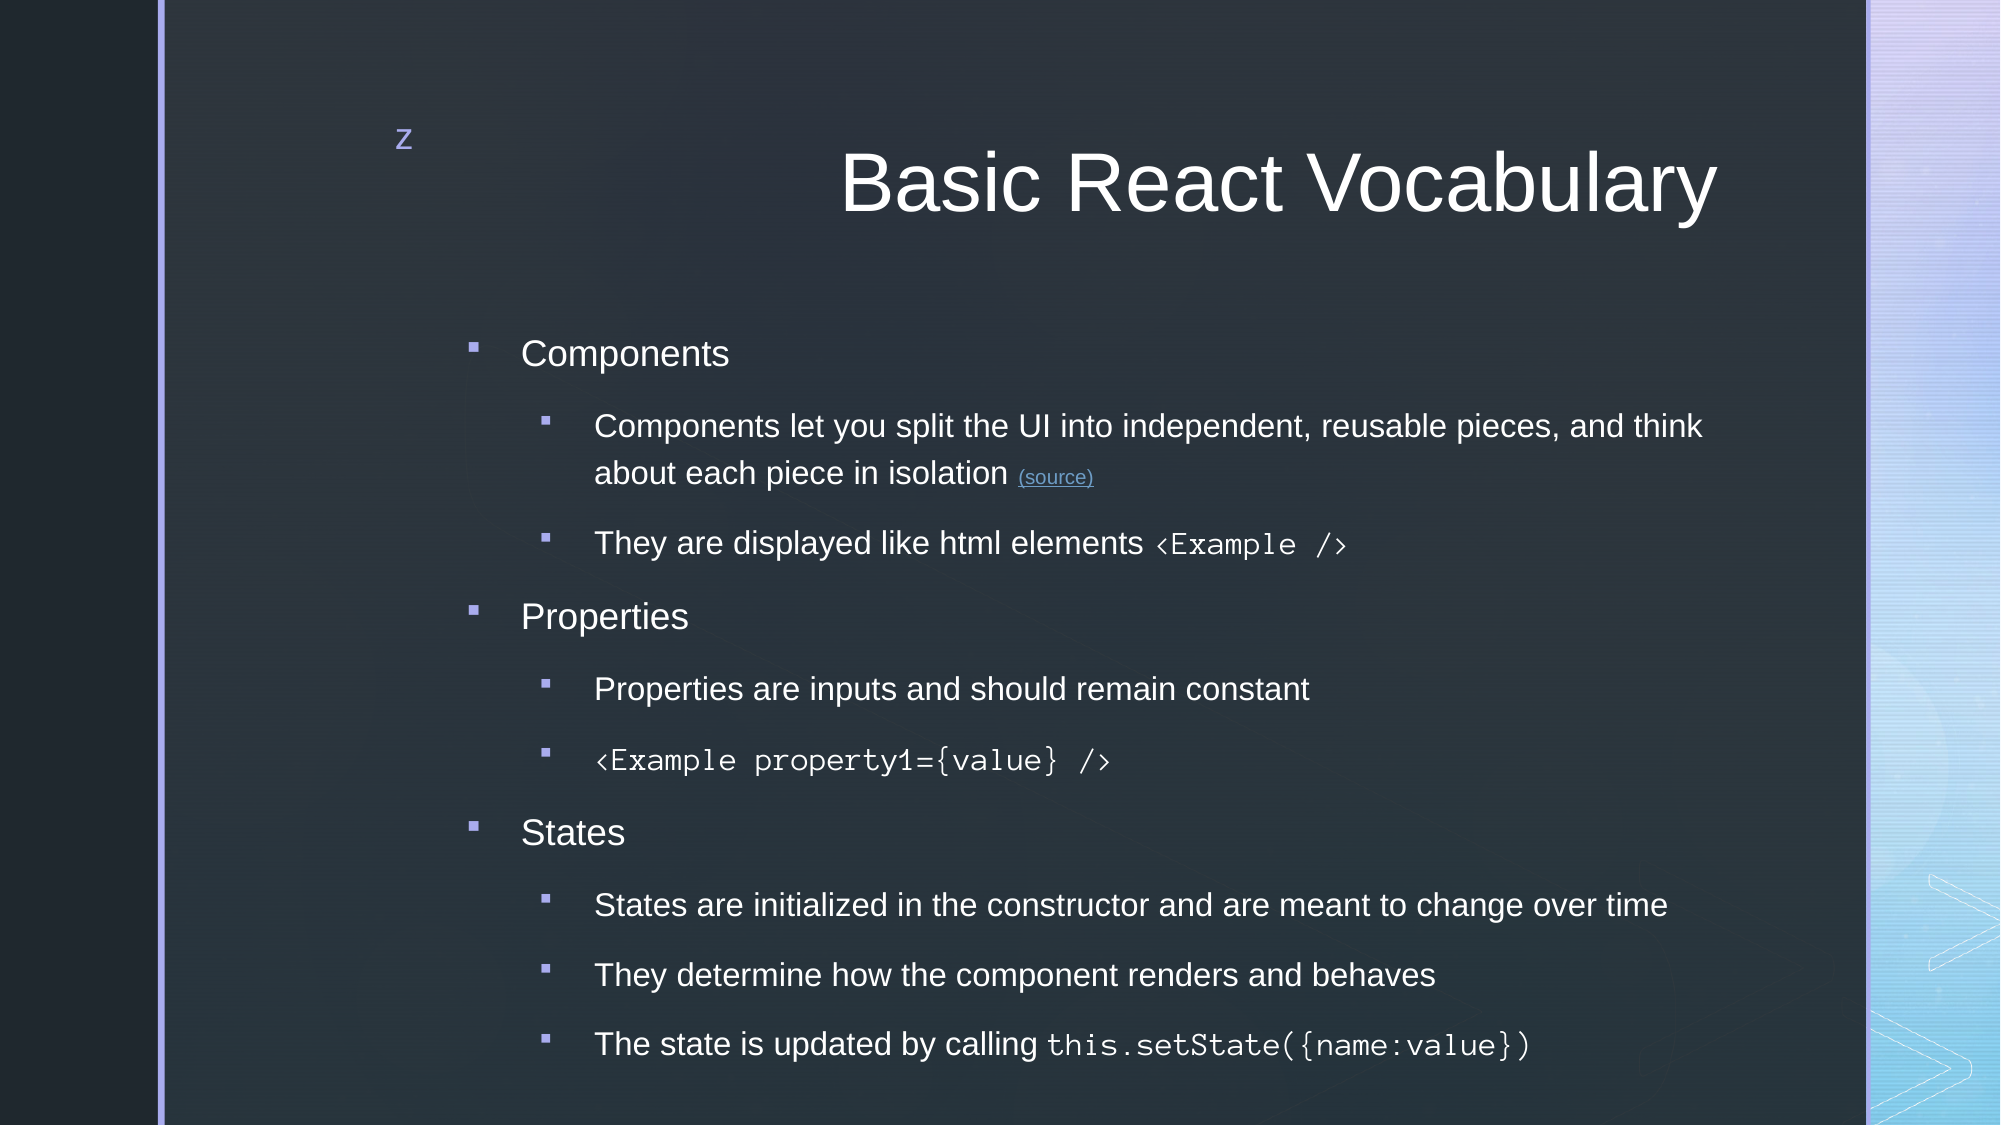

# Basic React Vocabulary
Components
Components let you split the UI into independent, reusable pieces, and think about each piece in isolation (source)
They are displayed like html elements <Example />
Properties
Properties are inputs and should remain constant
<Example property1={value} />
States
States are initialized in the constructor and are meant to change over time
They determine how the component renders and behaves
The state is updated by calling this.setState({name:value})